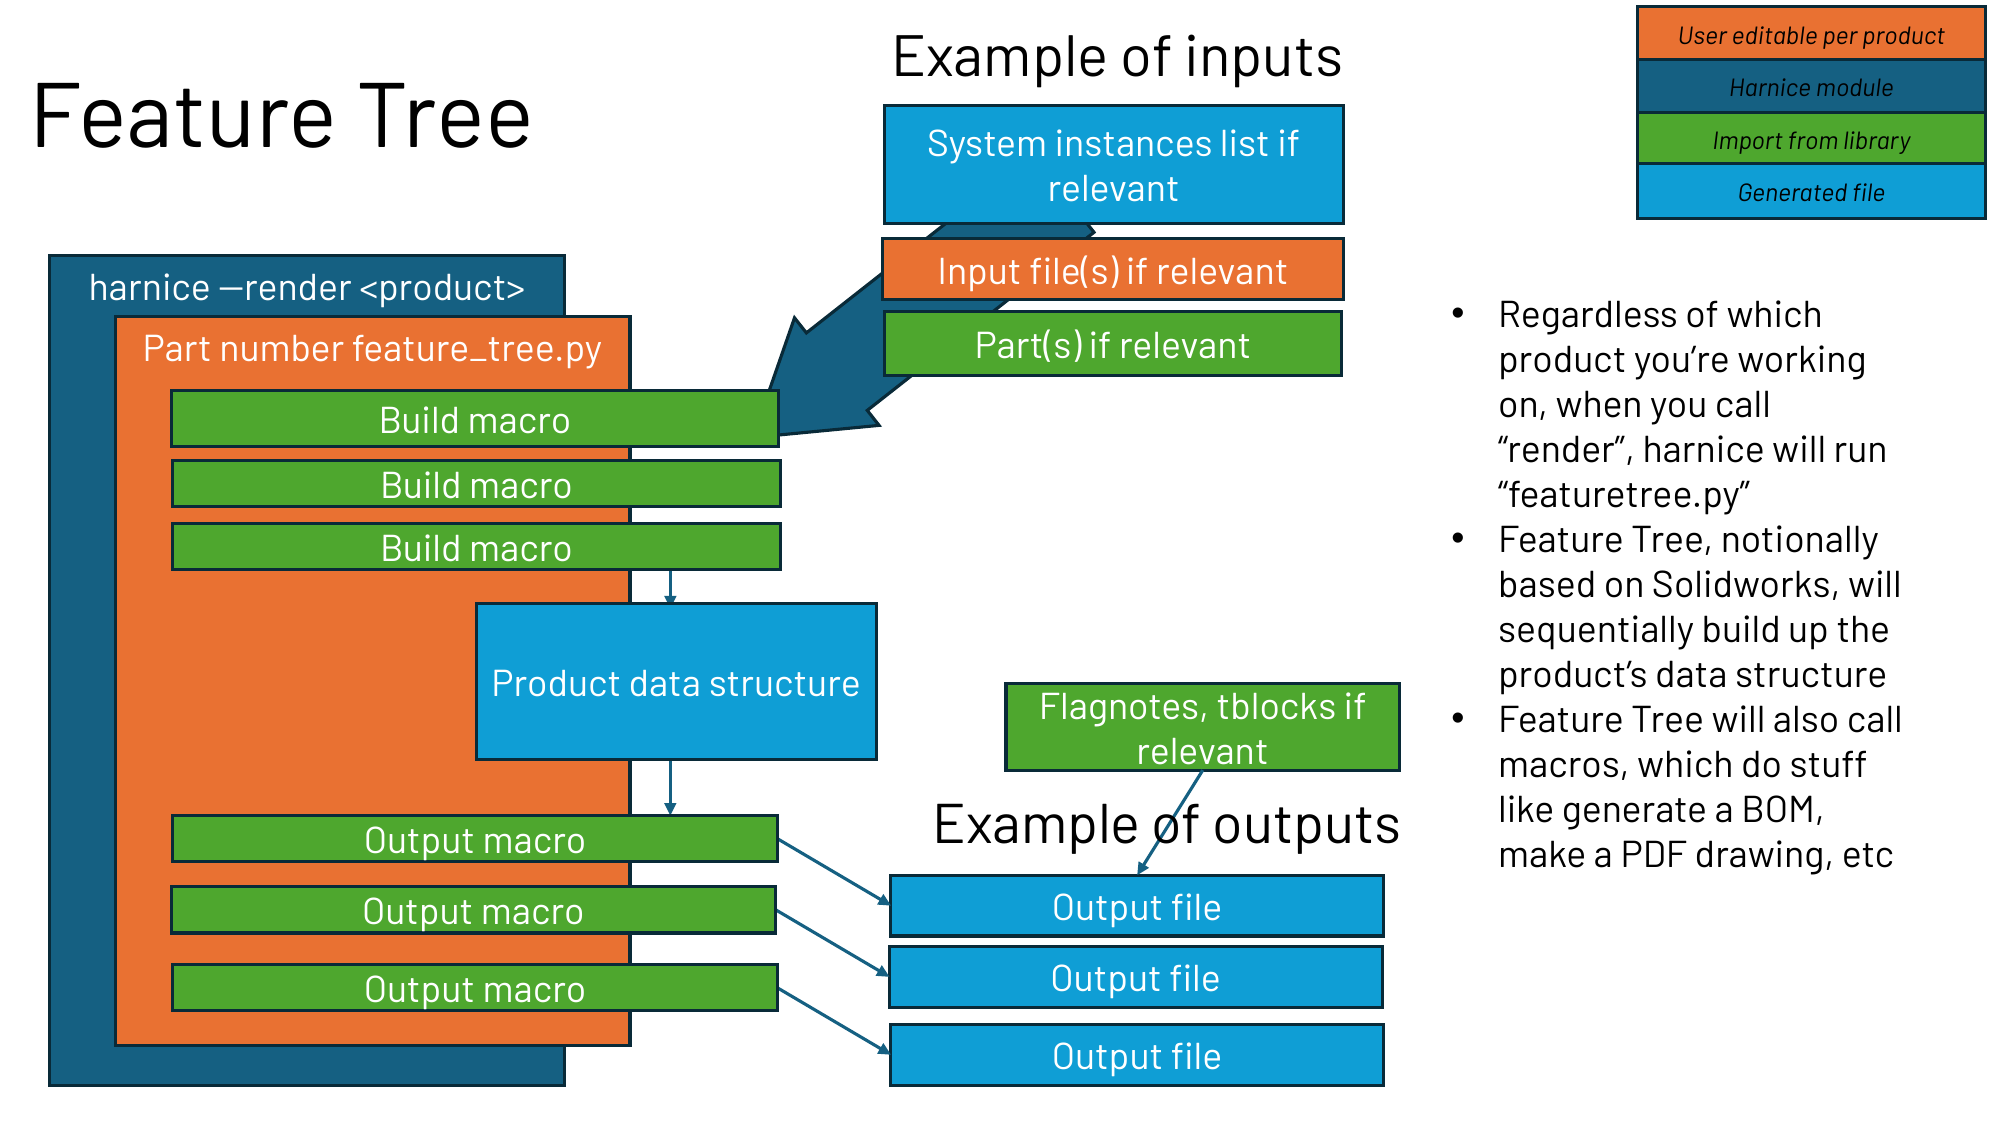

User editable per product
# Feature Tree
Example of inputs
Harnice module
System instances list if relevant
Import from library
Generated file
Input file(s) if relevant

harnice --render <product>
Regardless of which product you’re working on, when you call “render”, harnice will run “featuretree.py”
Feature Tree, notionally based on Solidworks, will sequentially build up the product’s data structure
Feature Tree will also call macros, which do stuff like generate a BOM, make a PDF drawing, etc
Part(s) if relevant
Part number feature_tree.py
Build macro
Build macro
Build macro
Product data structure
Flagnotes, tblocks if relevant
Example of outputs
Output macro
Output file
Output macro
Output file
Output macro
Output file